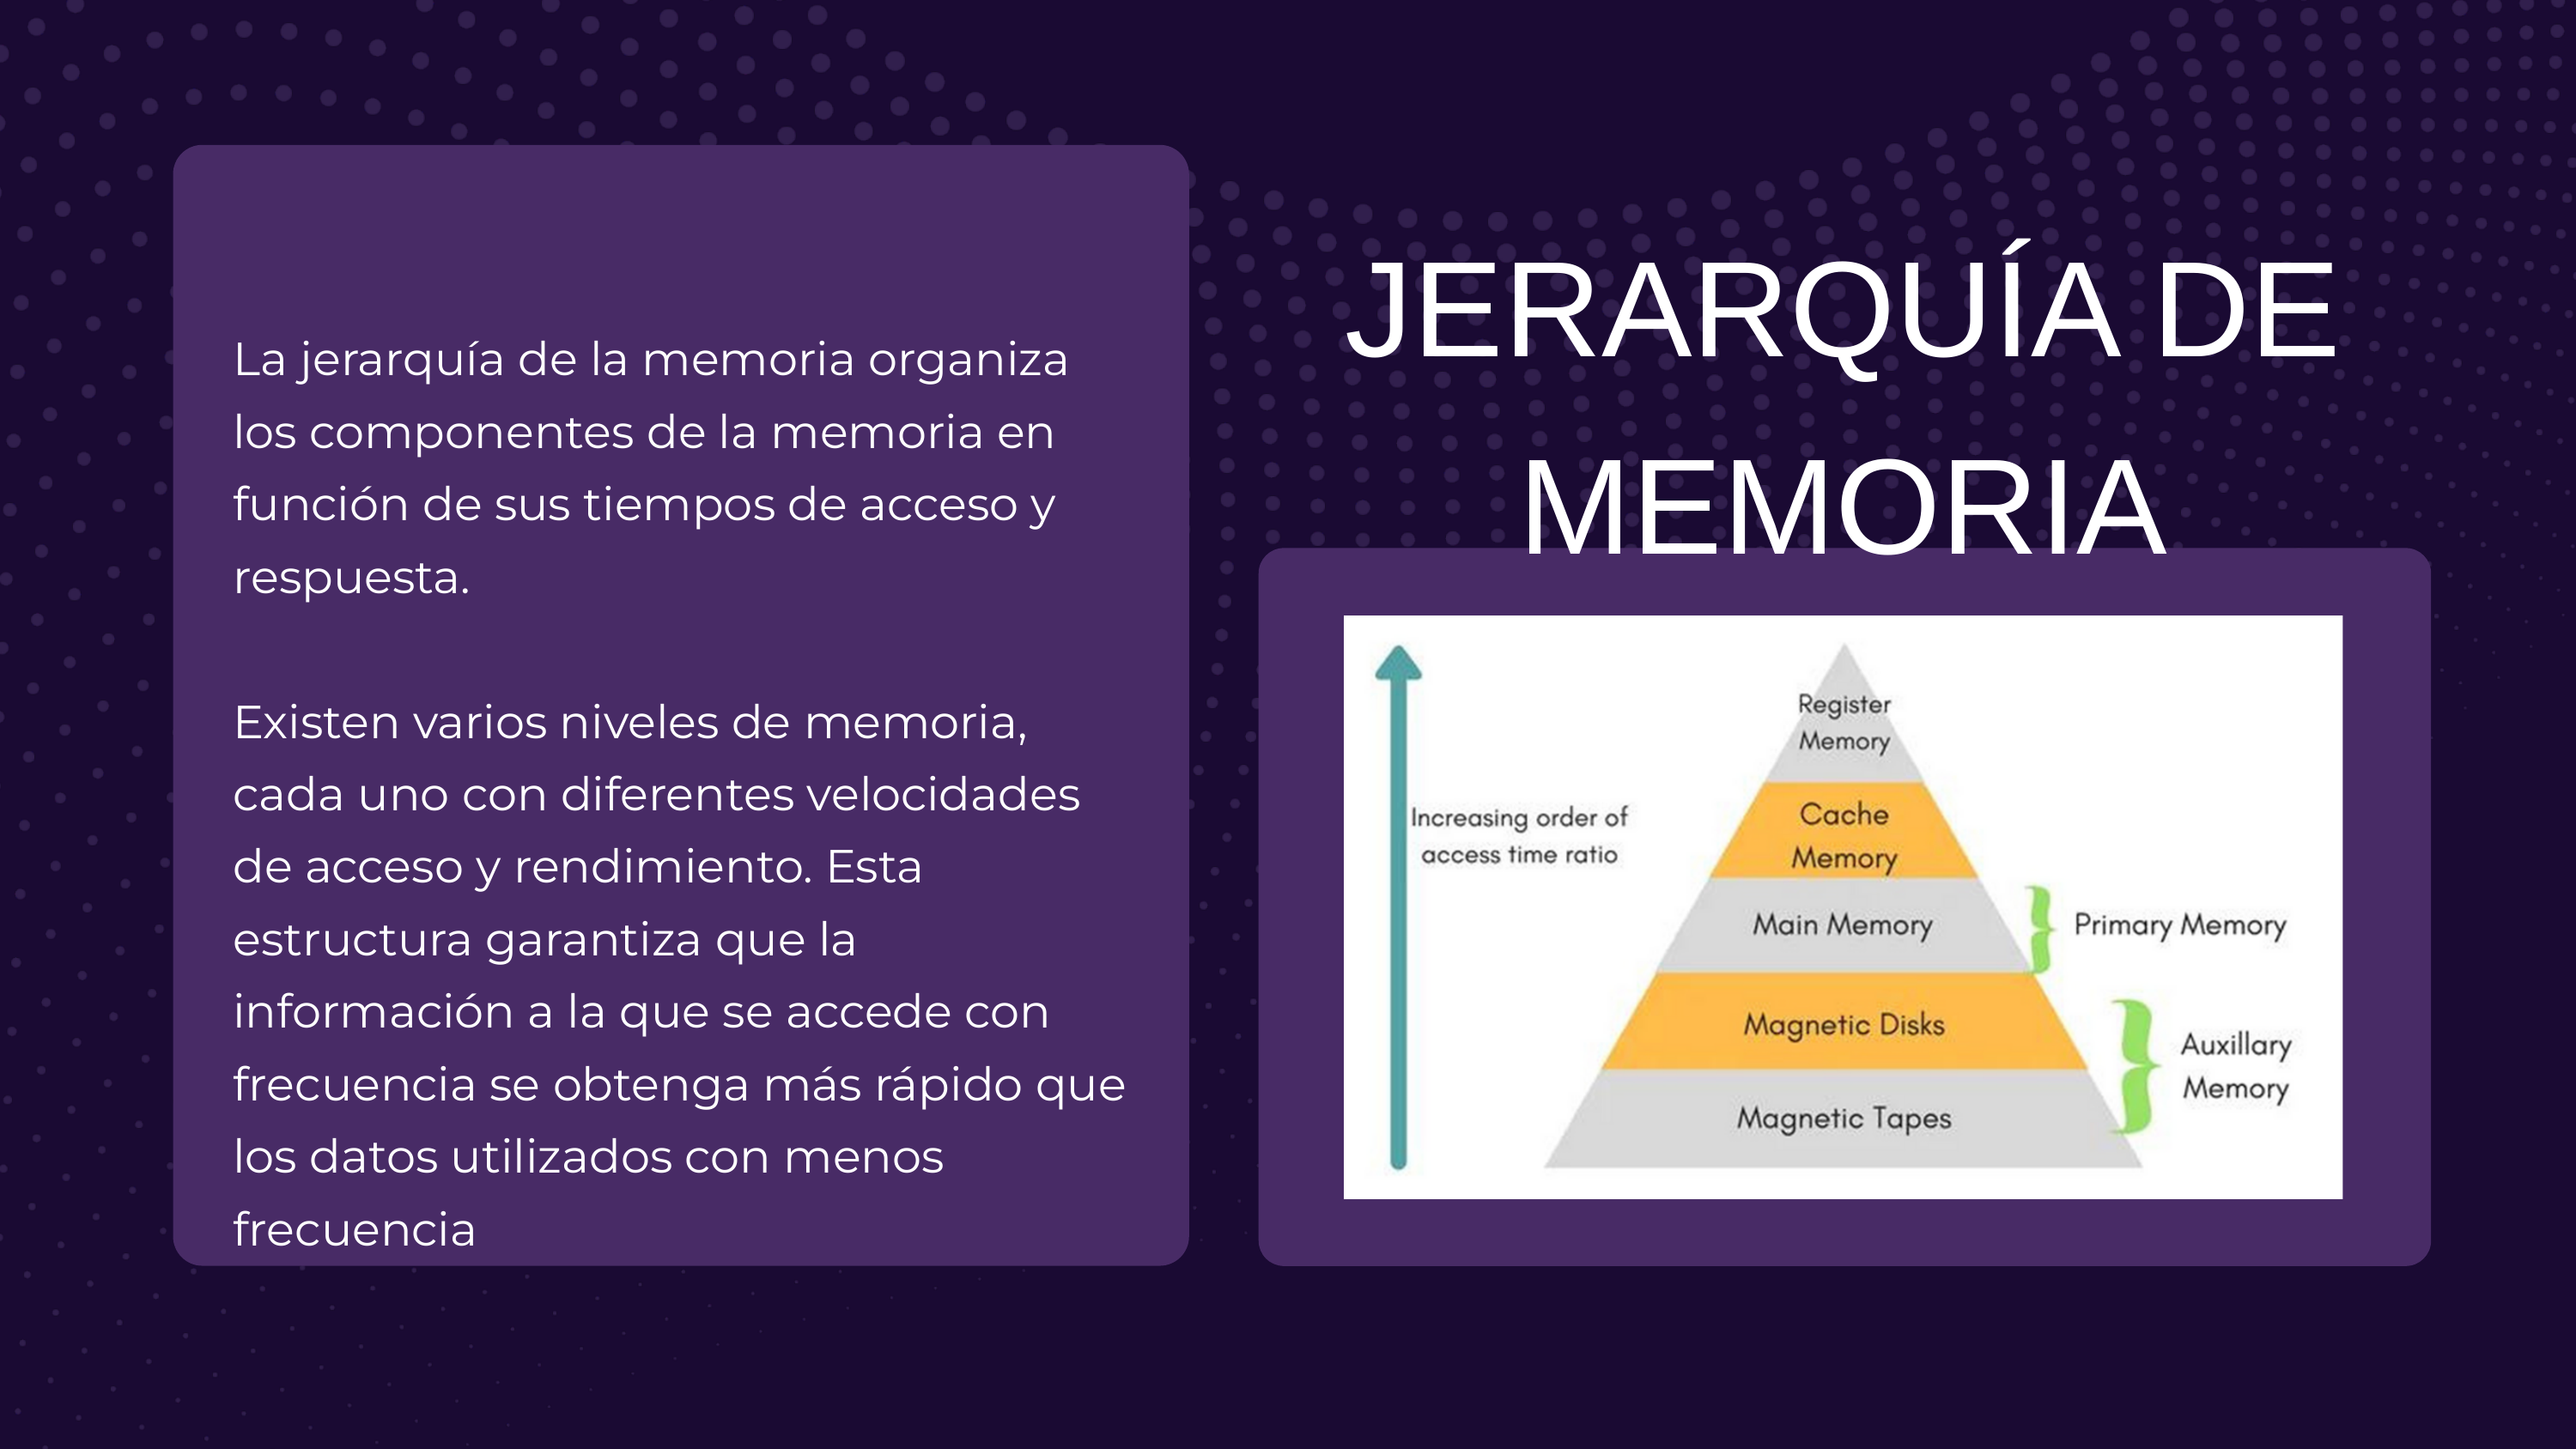

JERARQUÍA DE MEMORIA
La jerarquía de la memoria organiza los componentes de la memoria en función de sus tiempos de acceso y respuesta.

Existen varios niveles de memoria, cada uno con diferentes velocidades de acceso y rendimiento. Esta estructura garantiza que la información a la que se accede con frecuencia se obtenga más rápido que los datos utilizados con menos frecuencia